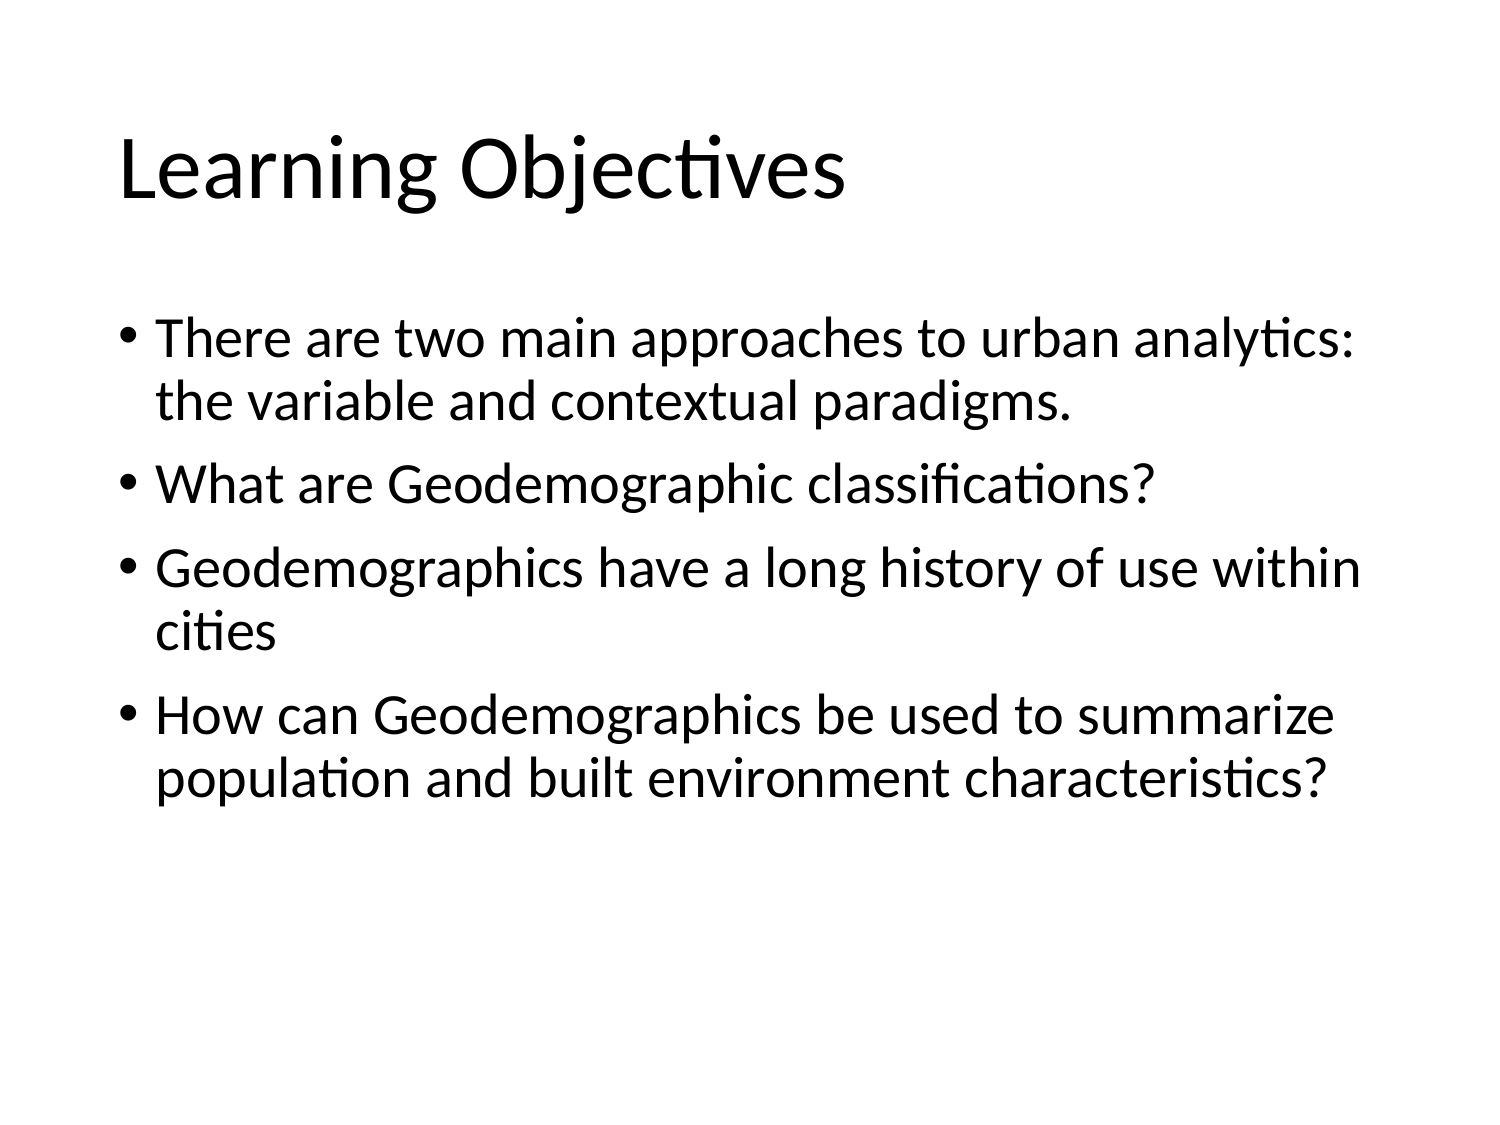

# Learning Objectives
There are two main approaches to urban analytics: the variable and contextual paradigms.
What are Geodemographic classifications?
Geodemographics have a long history of use within cities
How can Geodemographics be used to summarize population and built environment characteristics?